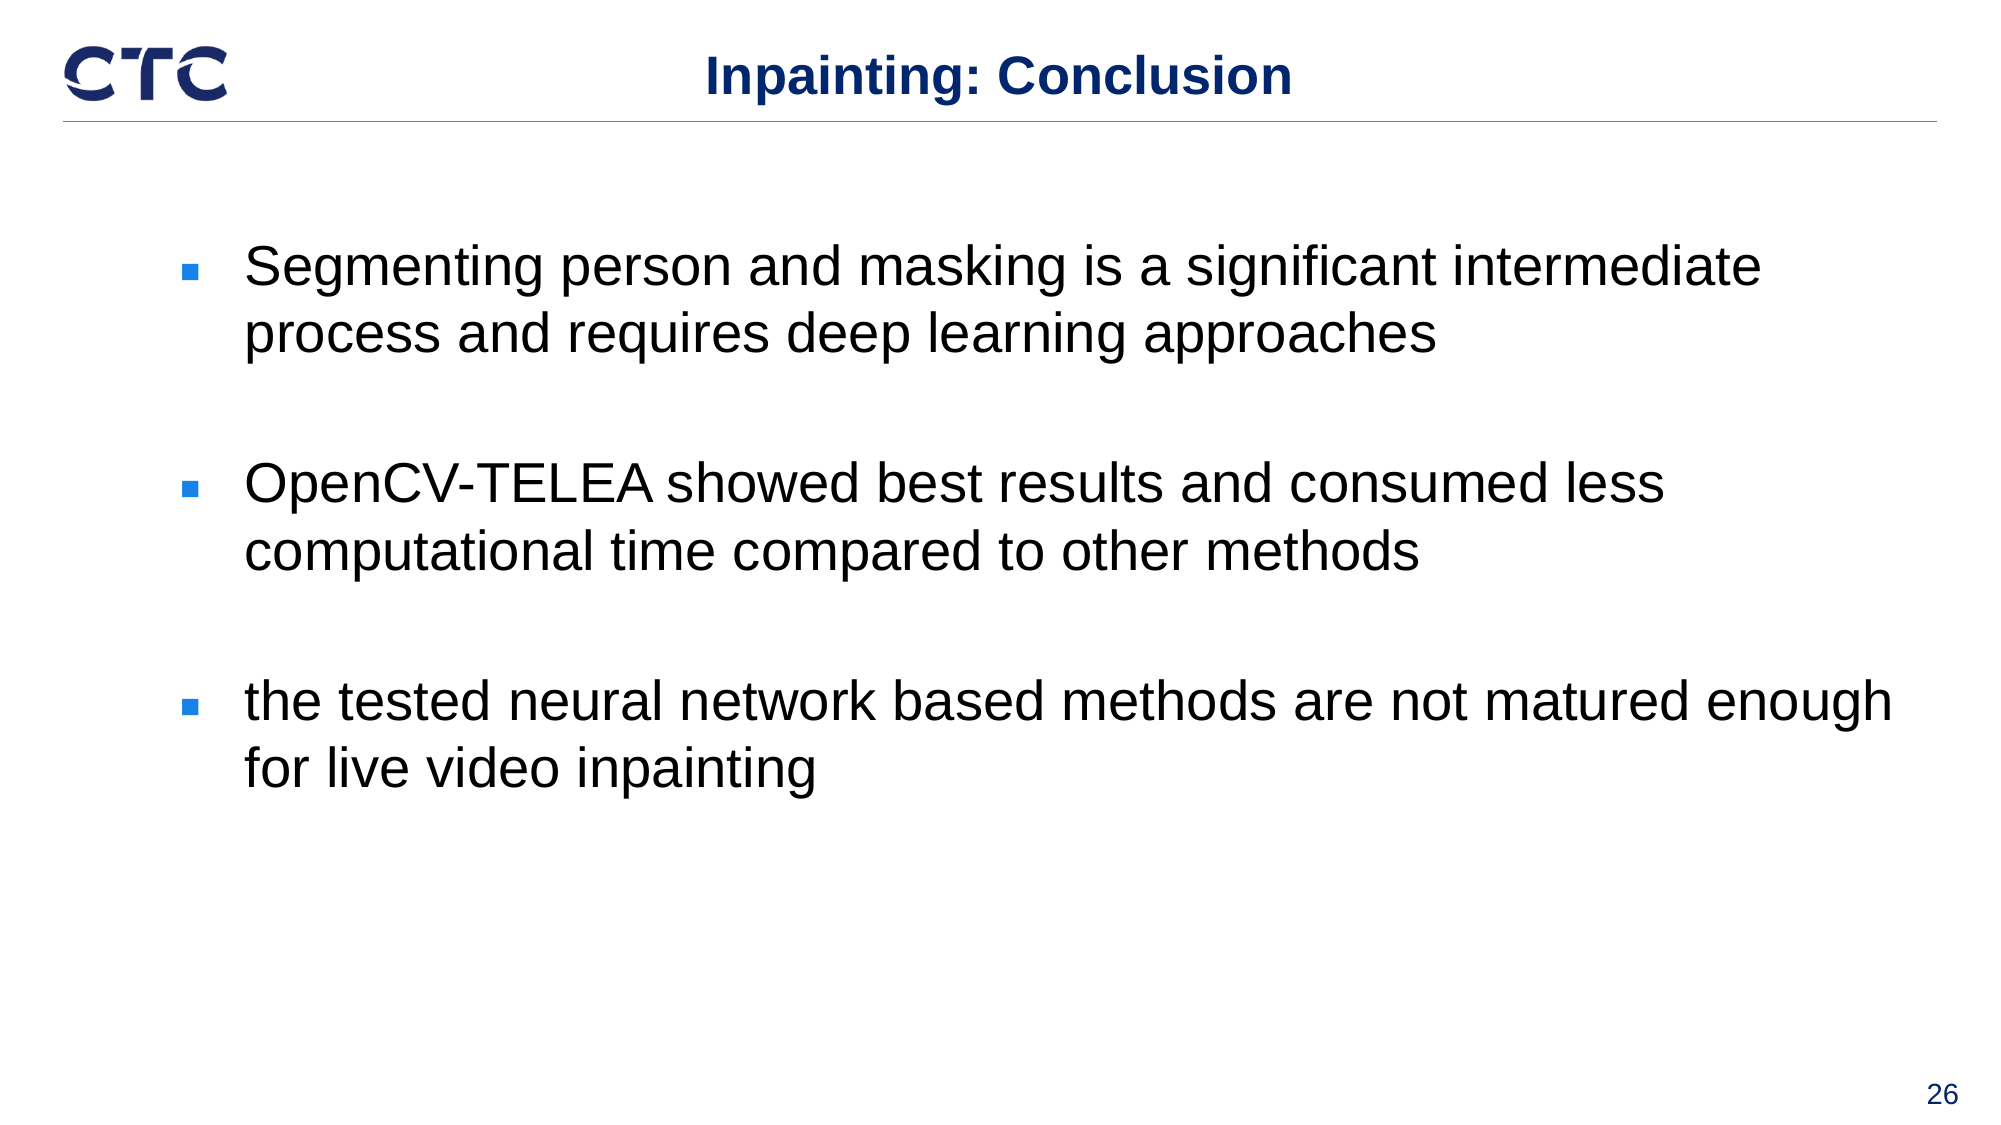

# Inpainting: Conclusion
Segmenting person and masking is a significant intermediate process and requires deep learning approaches

OpenCV-TELEA showed best results and consumed less computational time compared to other methods

the tested neural network based methods are not matured enough for live video inpainting
26